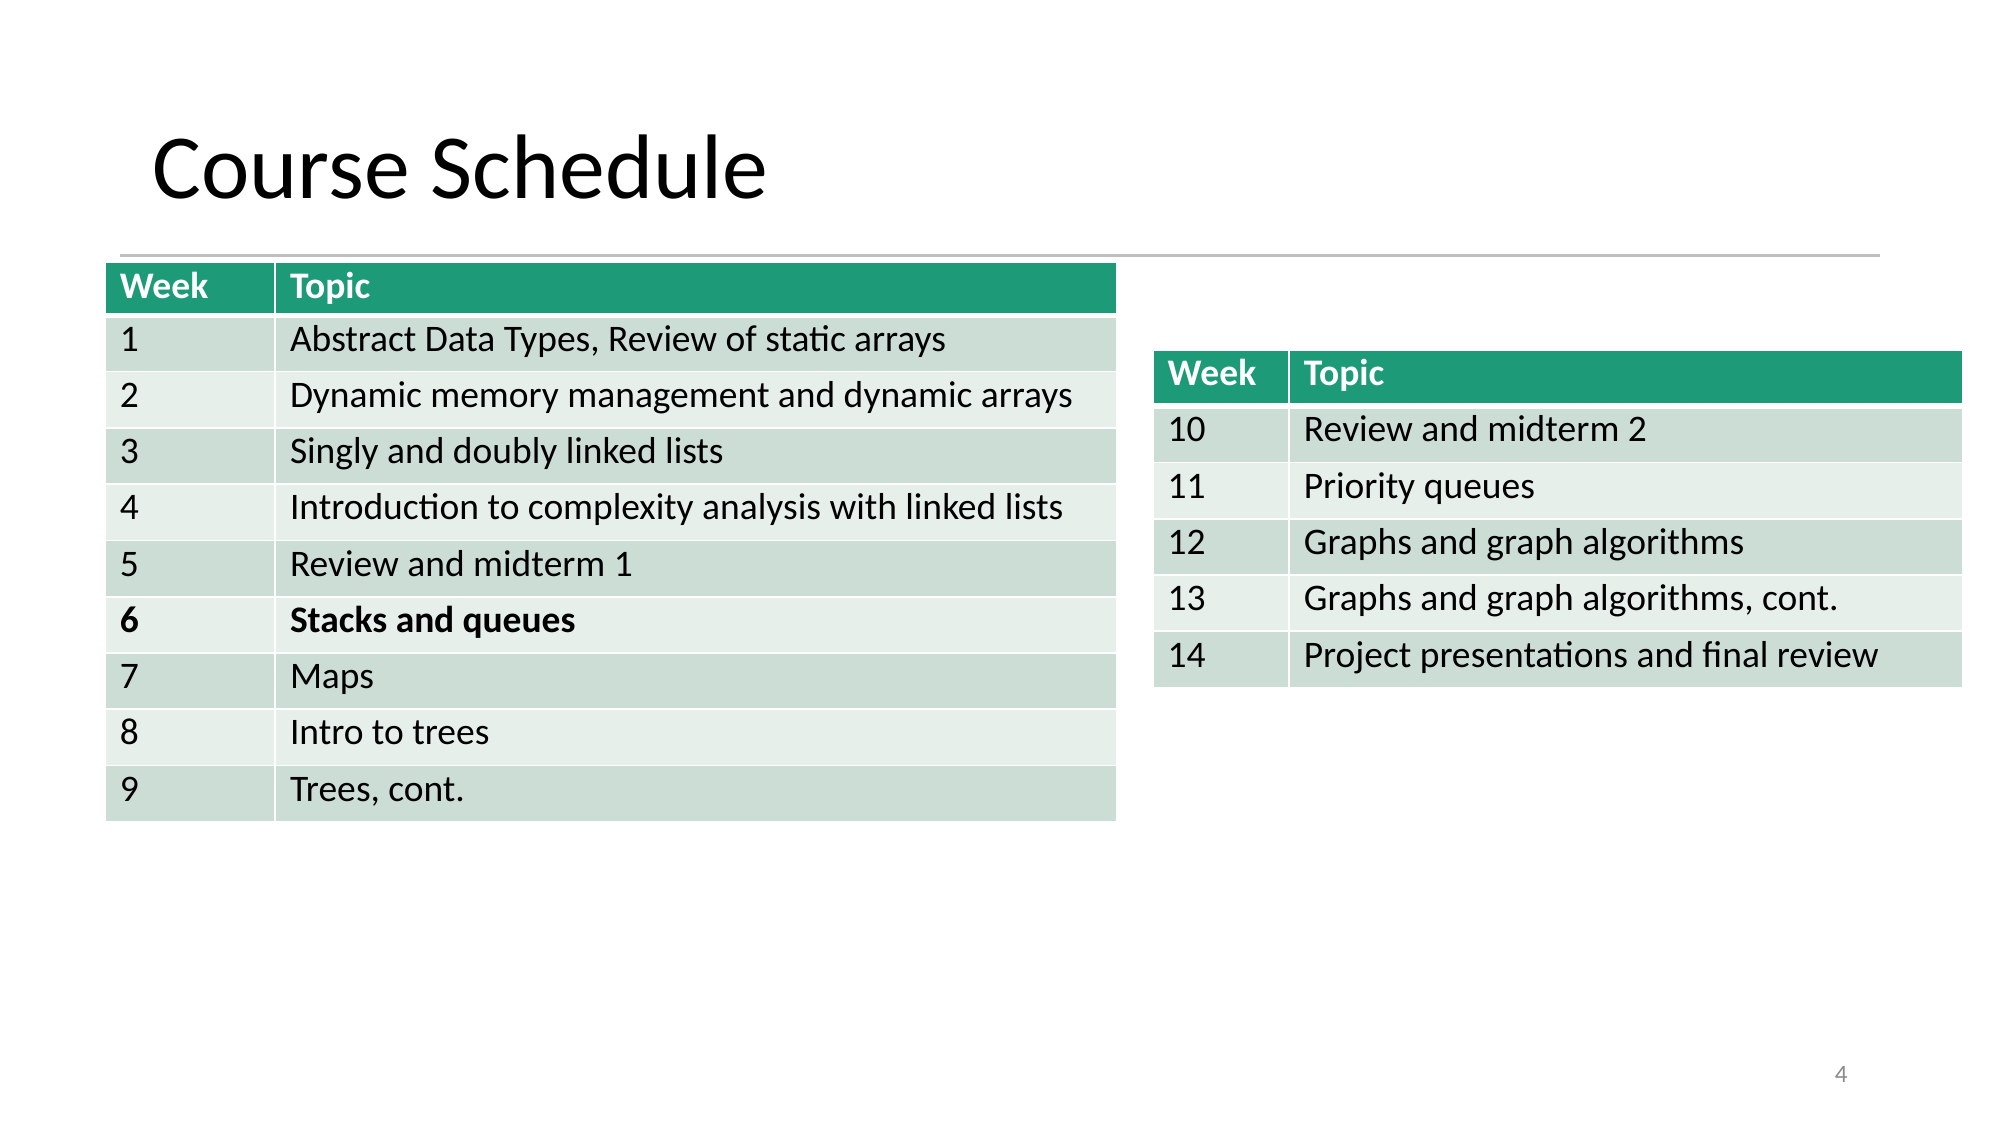

# Course Schedule
| Week | Topic |
| --- | --- |
| 1 | Abstract Data Types, Review of static arrays |
| 2 | Dynamic memory management and dynamic arrays |
| 3 | Singly and doubly linked lists |
| 4 | Introduction to complexity analysis with linked lists |
| 5 | Review and midterm 1 |
| 6 | Stacks and queues |
| 7 | Maps |
| 8 | Intro to trees |
| 9 | Trees, cont. |
| Week | Topic |
| --- | --- |
| 10 | Review and midterm 2 |
| 11 | Priority queues |
| 12 | Graphs and graph algorithms |
| 13 | Graphs and graph algorithms, cont. |
| 14 | Project presentations and final review |
4